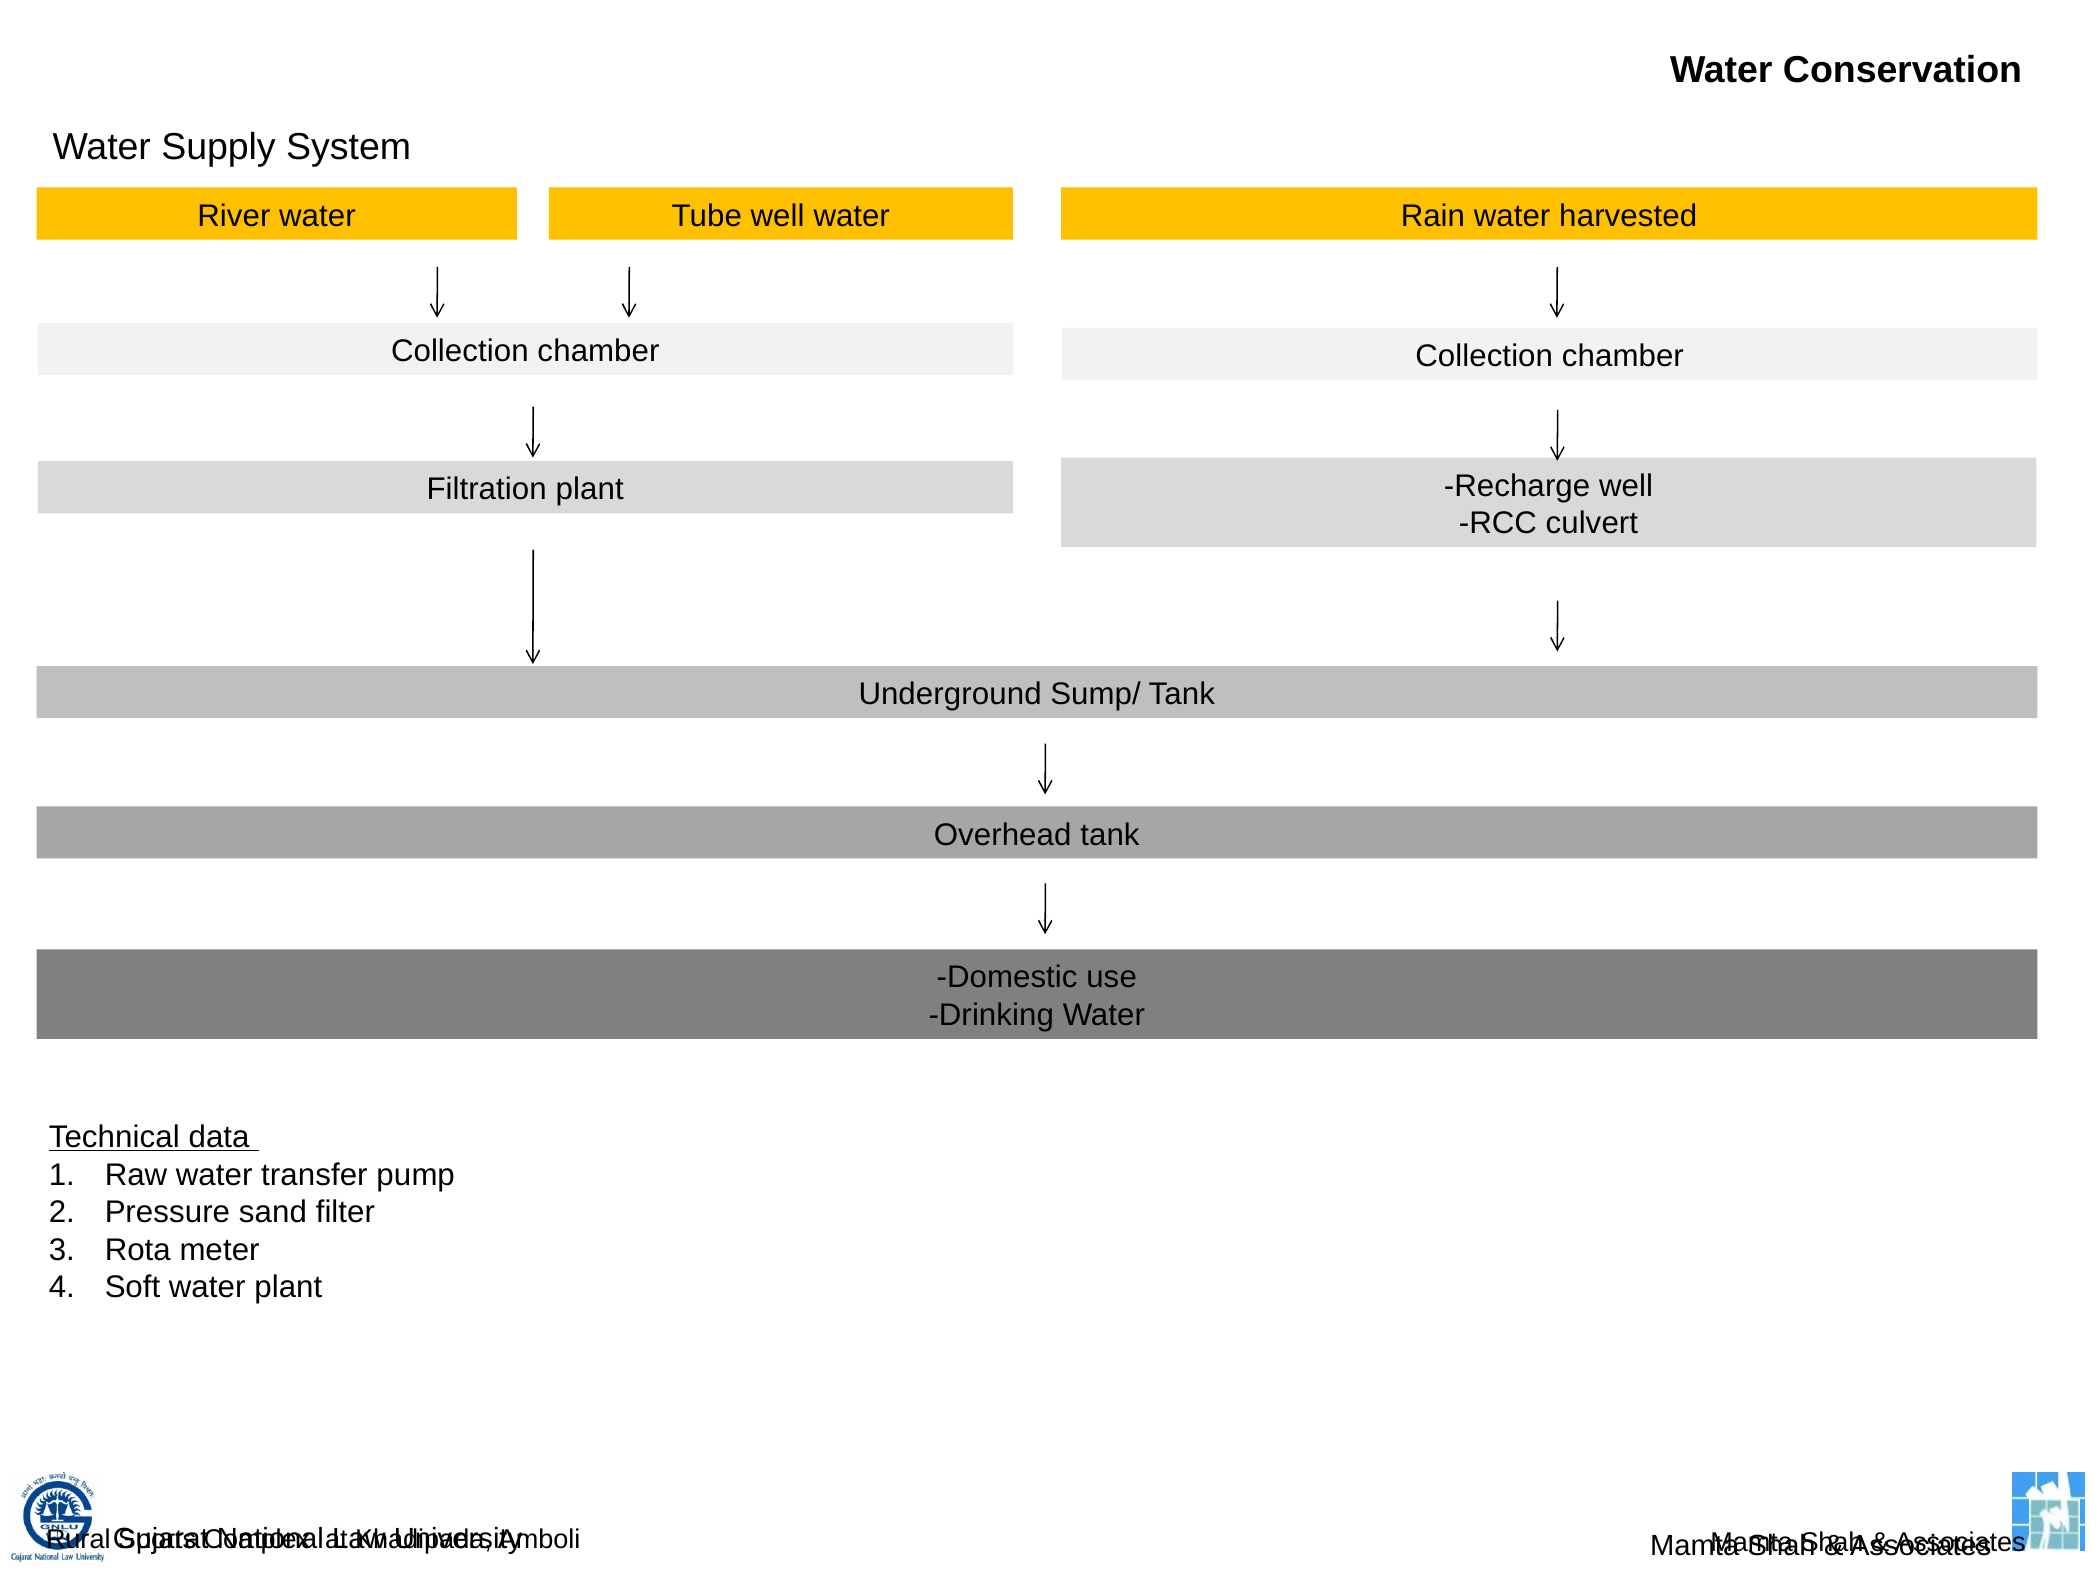

Water Conservation

Water Supply System

Tube well water
Rain water harvested
River water
Collection chamber
Collection chamber
-Recharge well
-RCC culvert
Filtration plant
Underground Sump/ Tank
Overhead tank
-Domestic use
-Drinking Water
Technical data
Raw water transfer pump
Pressure sand filter
Rota meter
Soft water plant